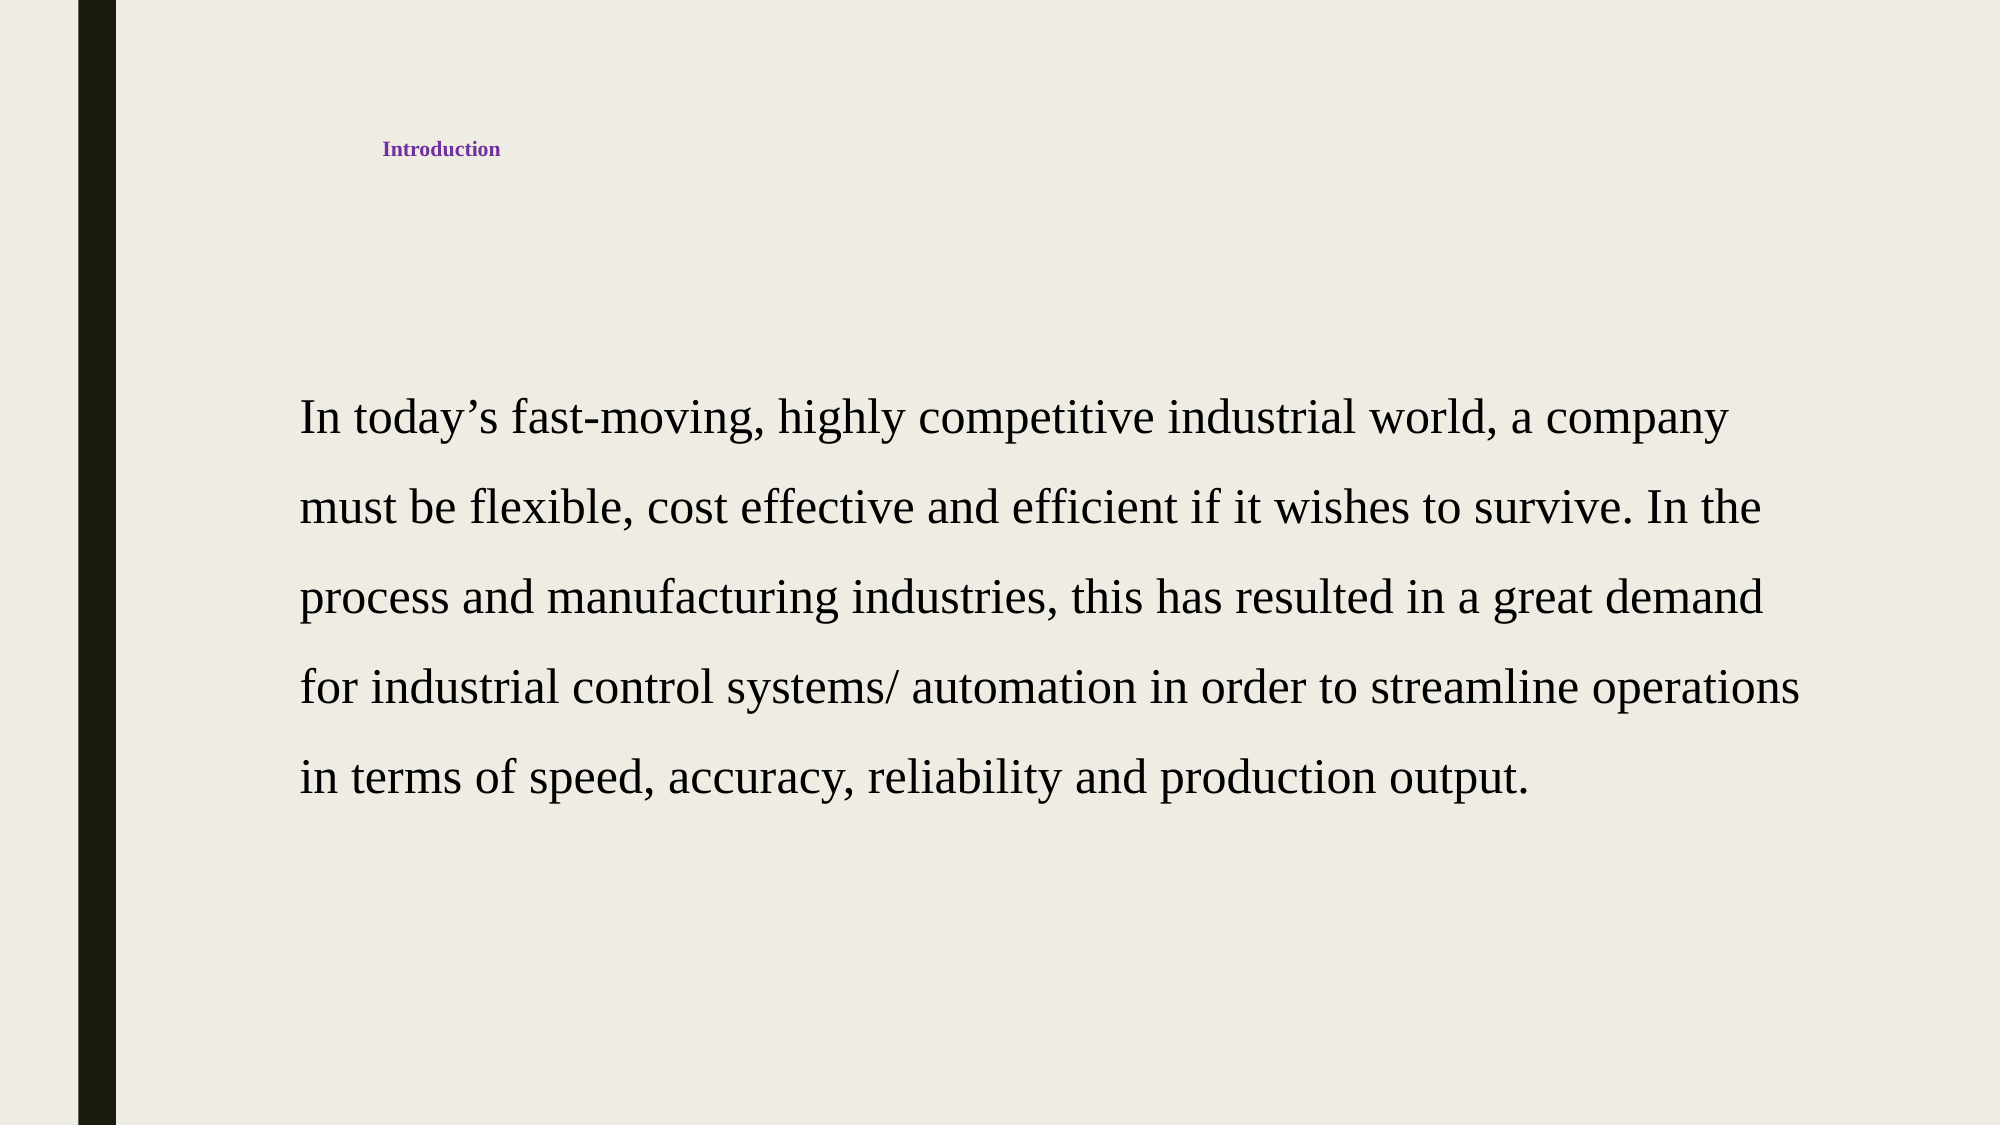

# Introduction

In today’s fast-moving, highly competitive industrial world, a company must be flexible, cost effective and efficient if it wishes to survive. In the process and manufacturing industries, this has resulted in a great demand for industrial control systems/ automation in order to streamline operations in terms of speed, accuracy, reliability and production output.